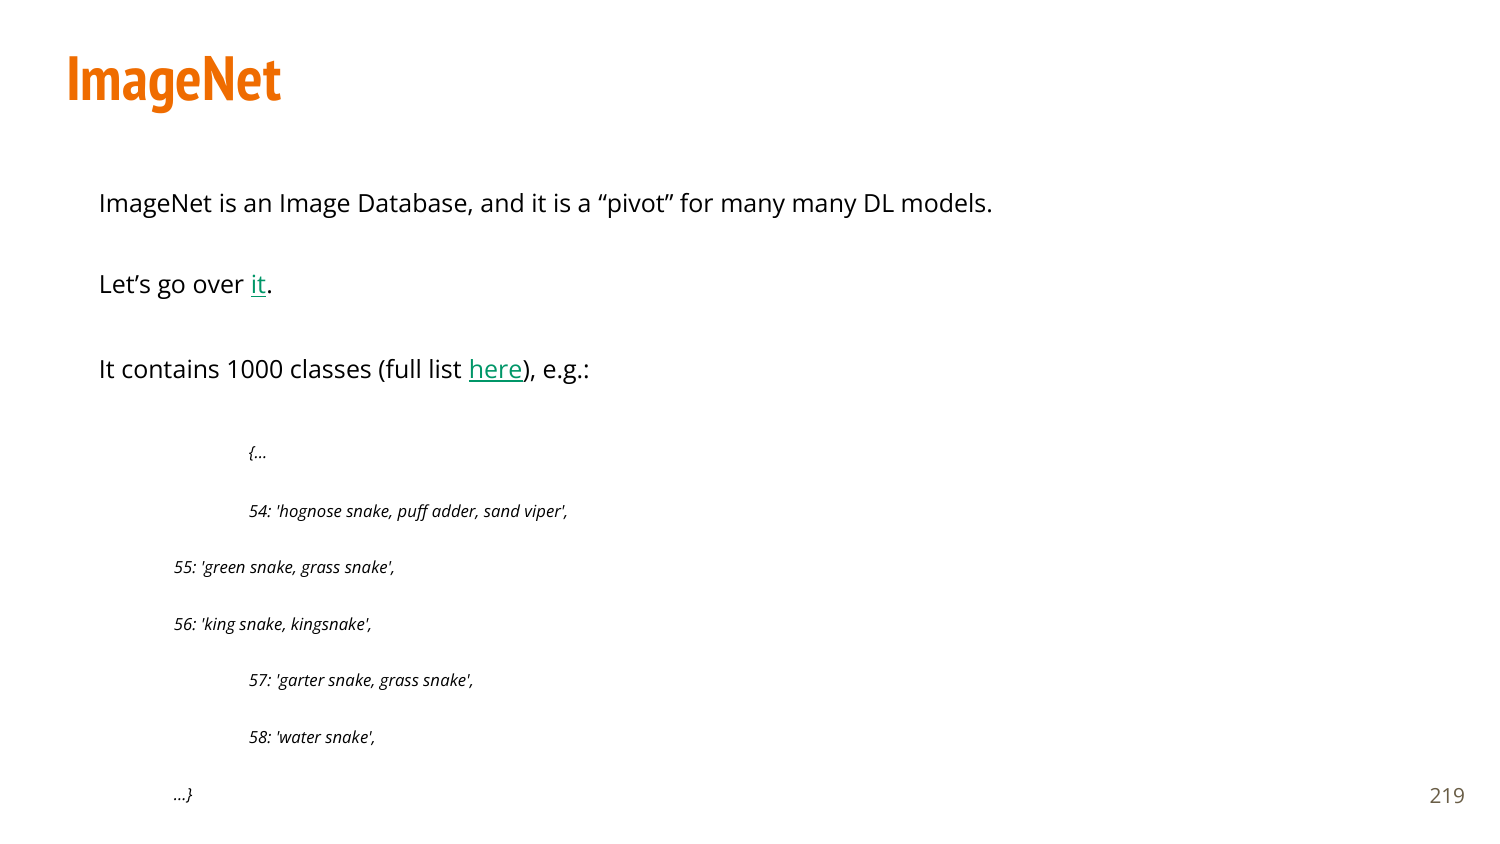

# ImageNet
ImageNet is an Image Database, and it is a “pivot” for many many DL models.
Let’s go over it.
It contains 1000 classes (full list here), e.g.:
	{...
	54: 'hognose snake, puff adder, sand viper',
55: 'green snake, grass snake',
56: 'king snake, kingsnake',
 	57: 'garter snake, grass snake',
 	58: 'water snake',
...}

219